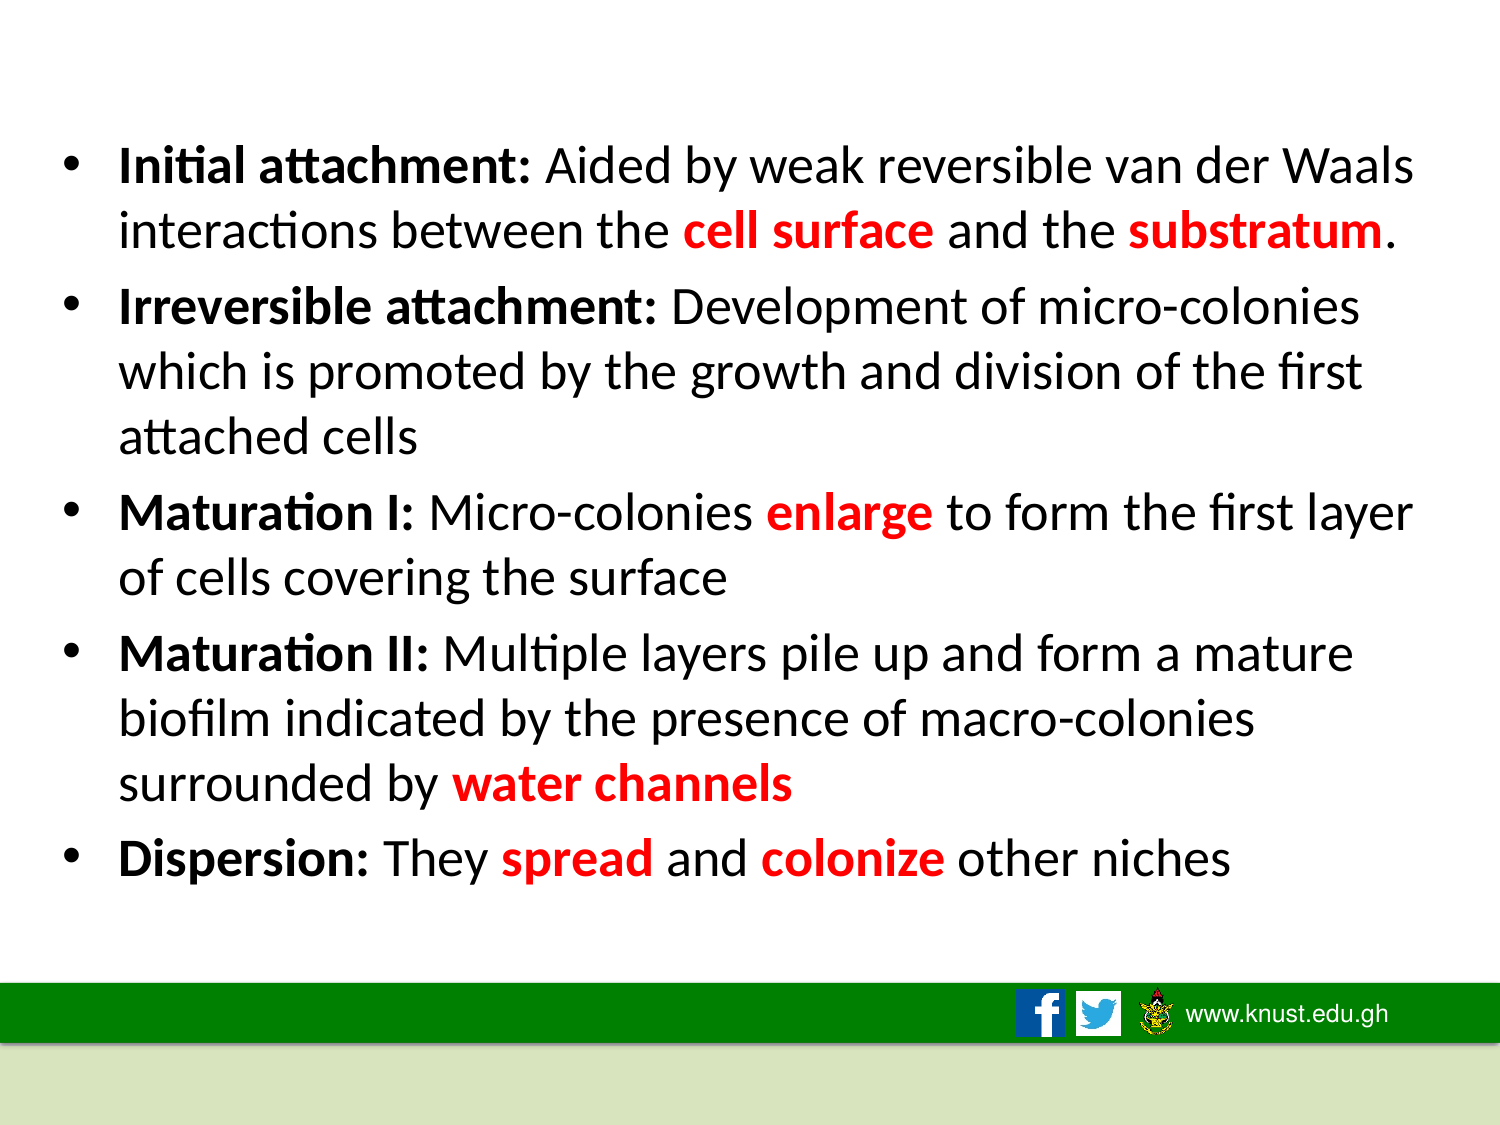

Initial attachment: Aided by weak reversible van der Waals interactions between the cell surface and the substratum.
Irreversible attachment: Development of micro-colonies which is promoted by the growth and division of the first attached cells
Maturation I: Micro-colonies enlarge to form the first layer of cells covering the surface
Maturation II: Multiple layers pile up and form a mature biofilm indicated by the presence of macro-colonies surrounded by water channels
Dispersion: They spread and colonize other niches

2019/2020